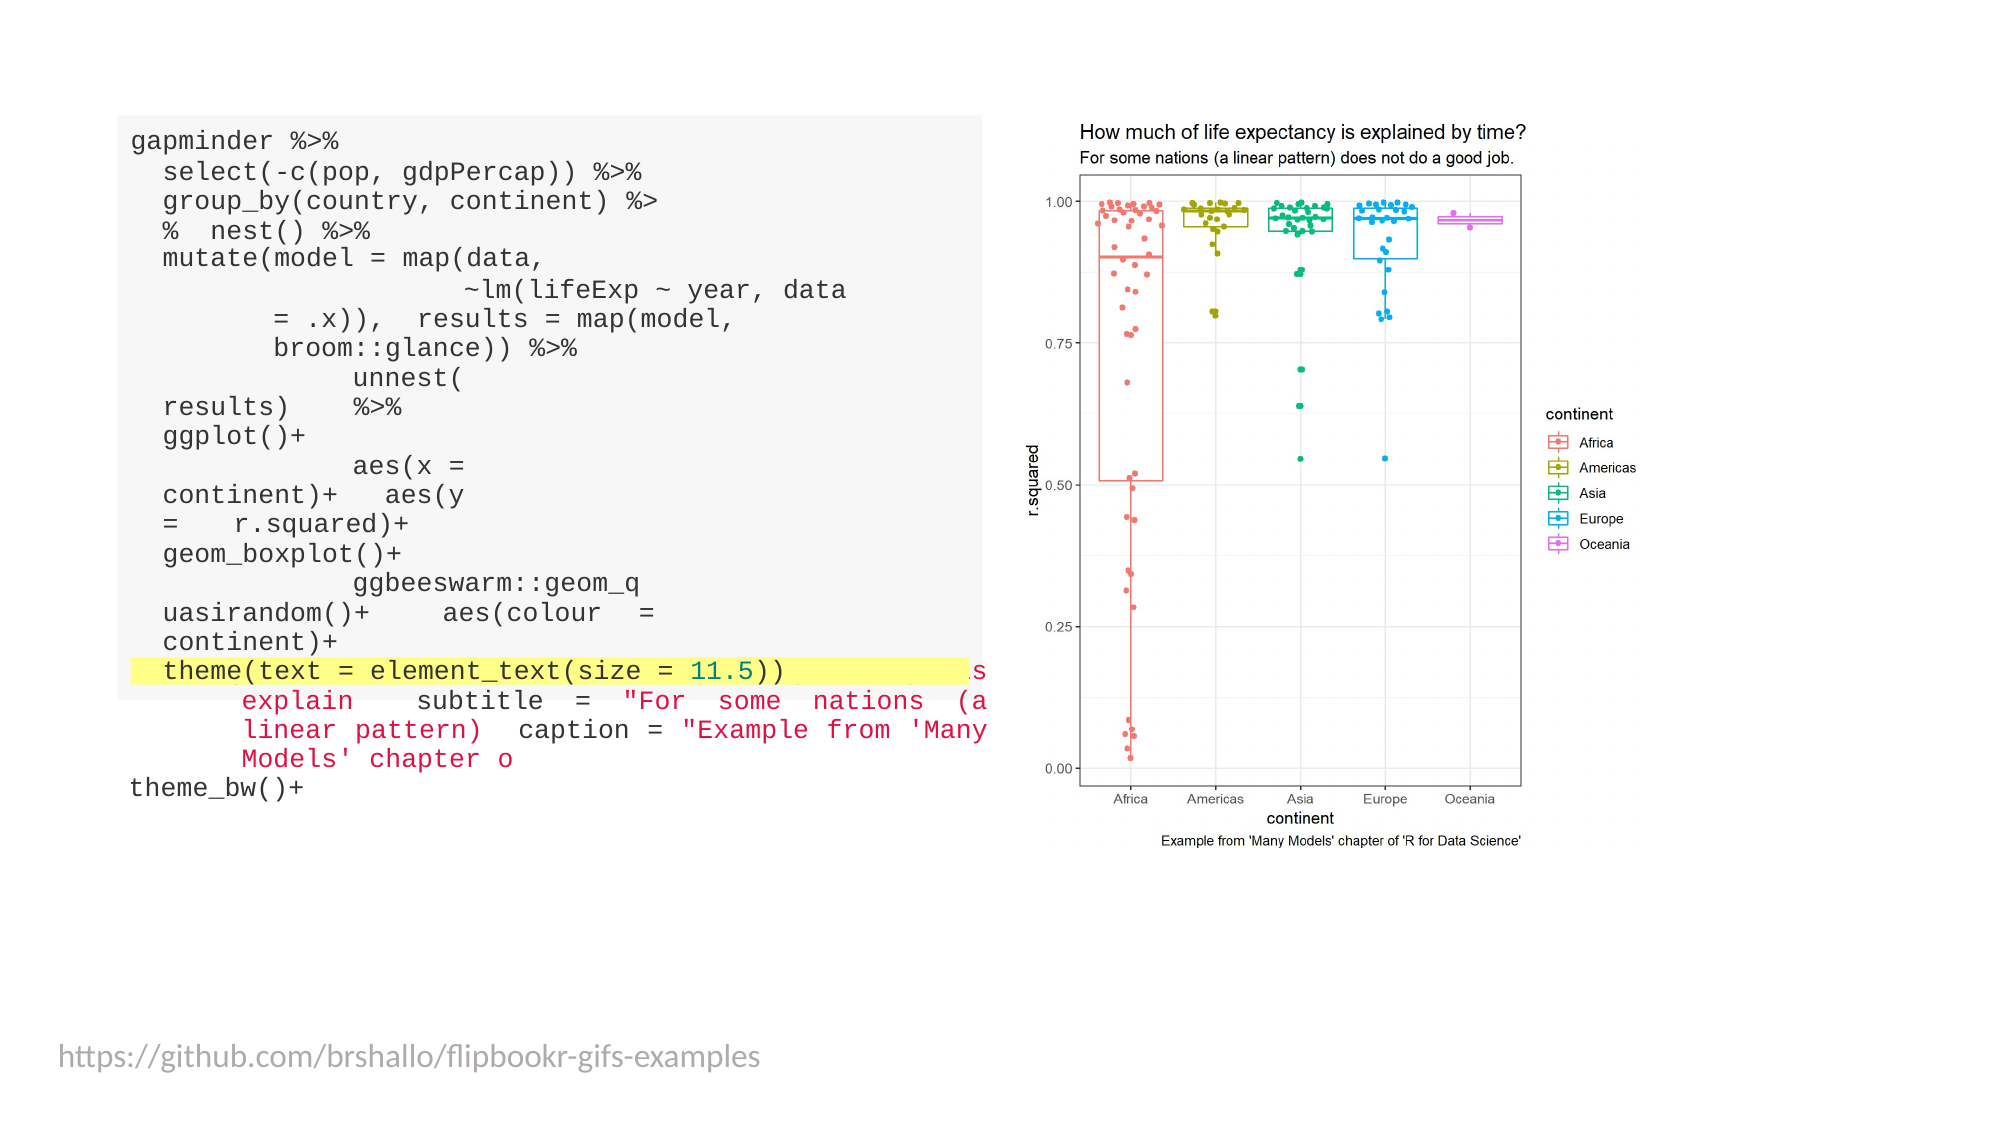

gapminder %>%
select(-c(pop, gdpPercap)) %>%  group_by(country, continent) %>%  nest() %>%
mutate(model = map(data,
~lm(lifeExp ~ year, data = .x)),  results = map(model, broom::glance)) %>%
unnest(results) %>%  ggplot()+
aes(x = continent)+  aes(y = r.squared)+  geom_boxplot()+
ggbeeswarm::geom_quasirandom()+  aes(colour = continent)+
labs(title = "How much of life expectancy is explain  subtitle = "For some nations (a linear pattern)  caption = "Example from 'Many Models' chapter o
theme_bw()+

theme(text = element_text(size = 11.5))
https://github.com/brshallo/flipbookr-gifs-examples